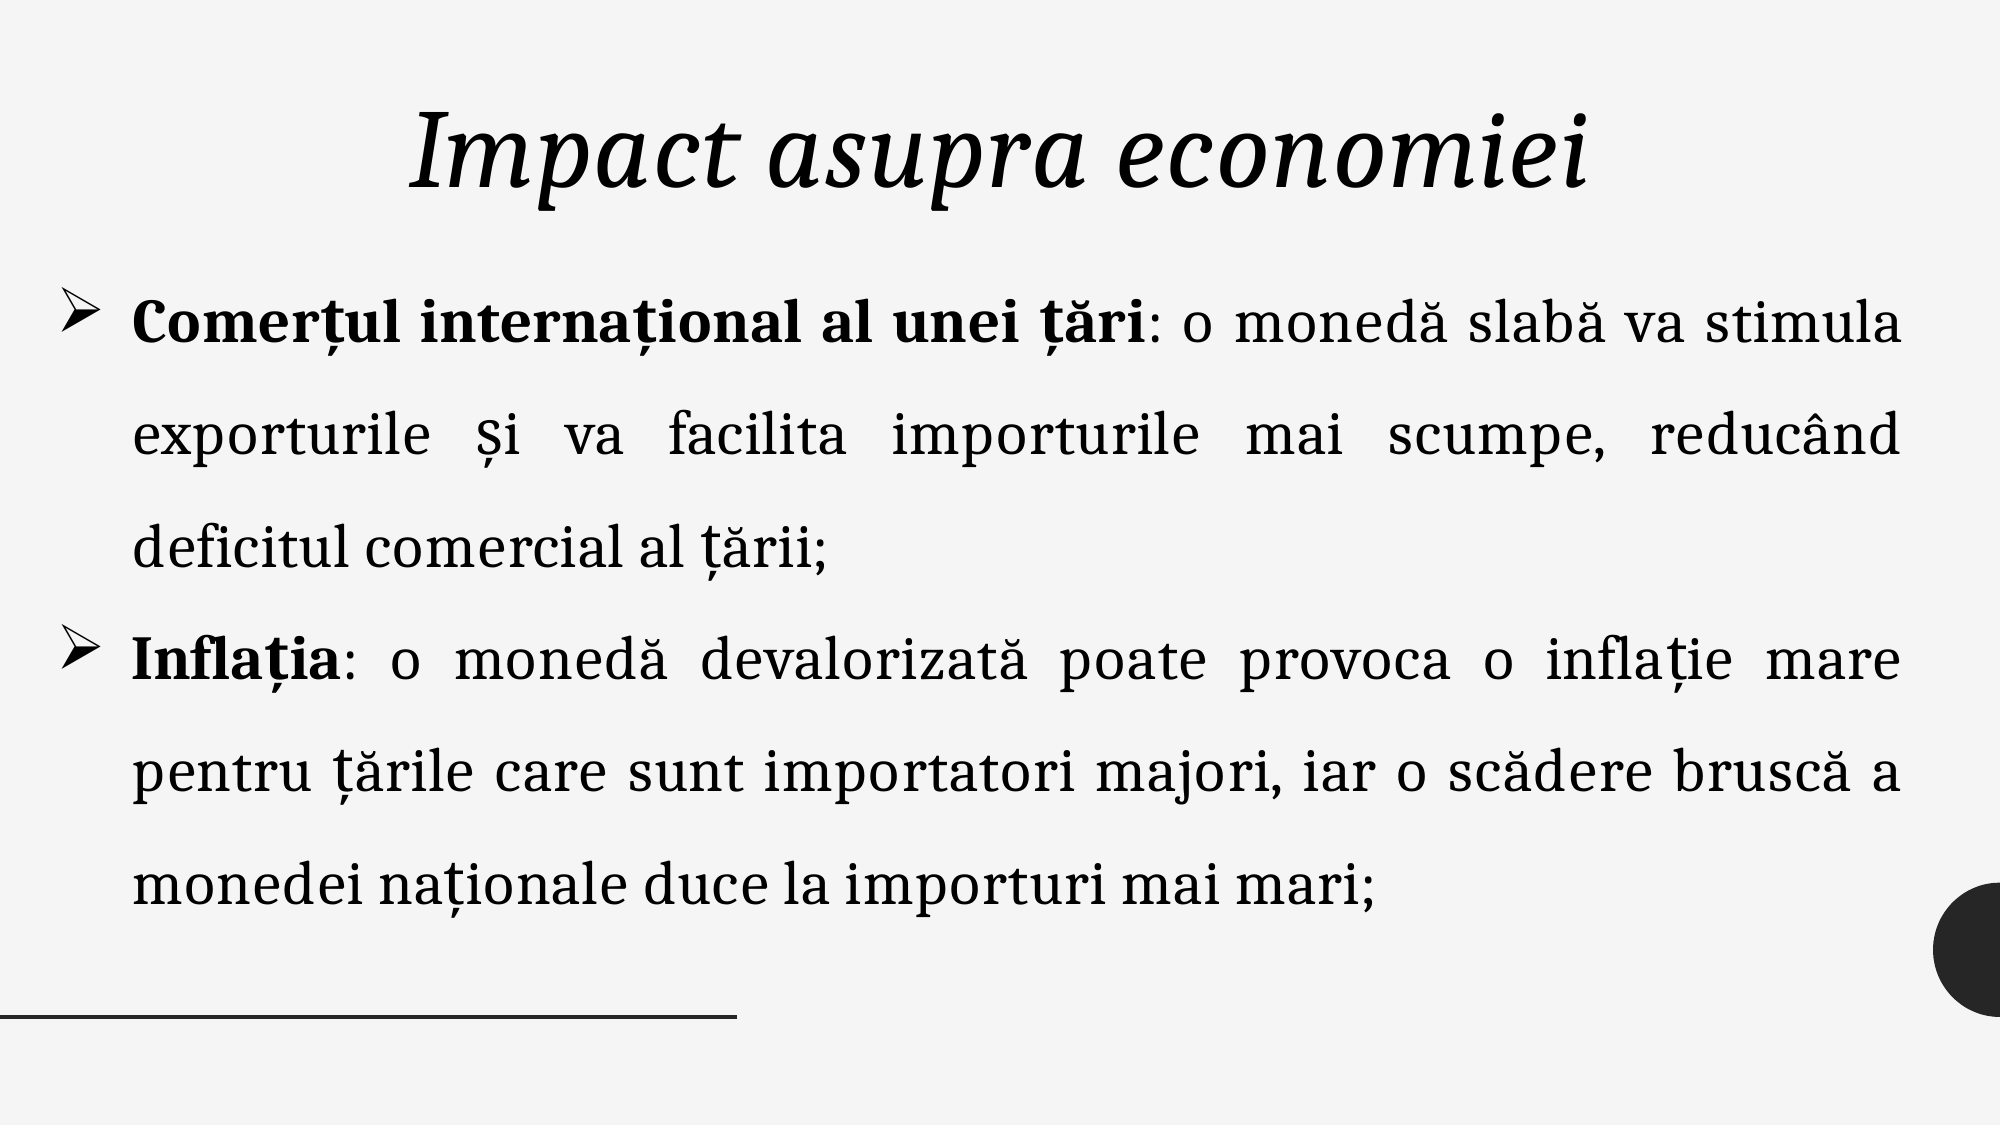

Impact asupra economiei
Comerțul internațional al unei țări: o monedă slabă va stimula exporturile și va facilita importurile mai scumpe, reducând deficitul comercial al țării;
Inflația: o monedă devalorizată poate provoca o inflație mare pentru țările care sunt importatori majori, iar o scădere bruscă a monedei naționale duce la importuri mai mari;